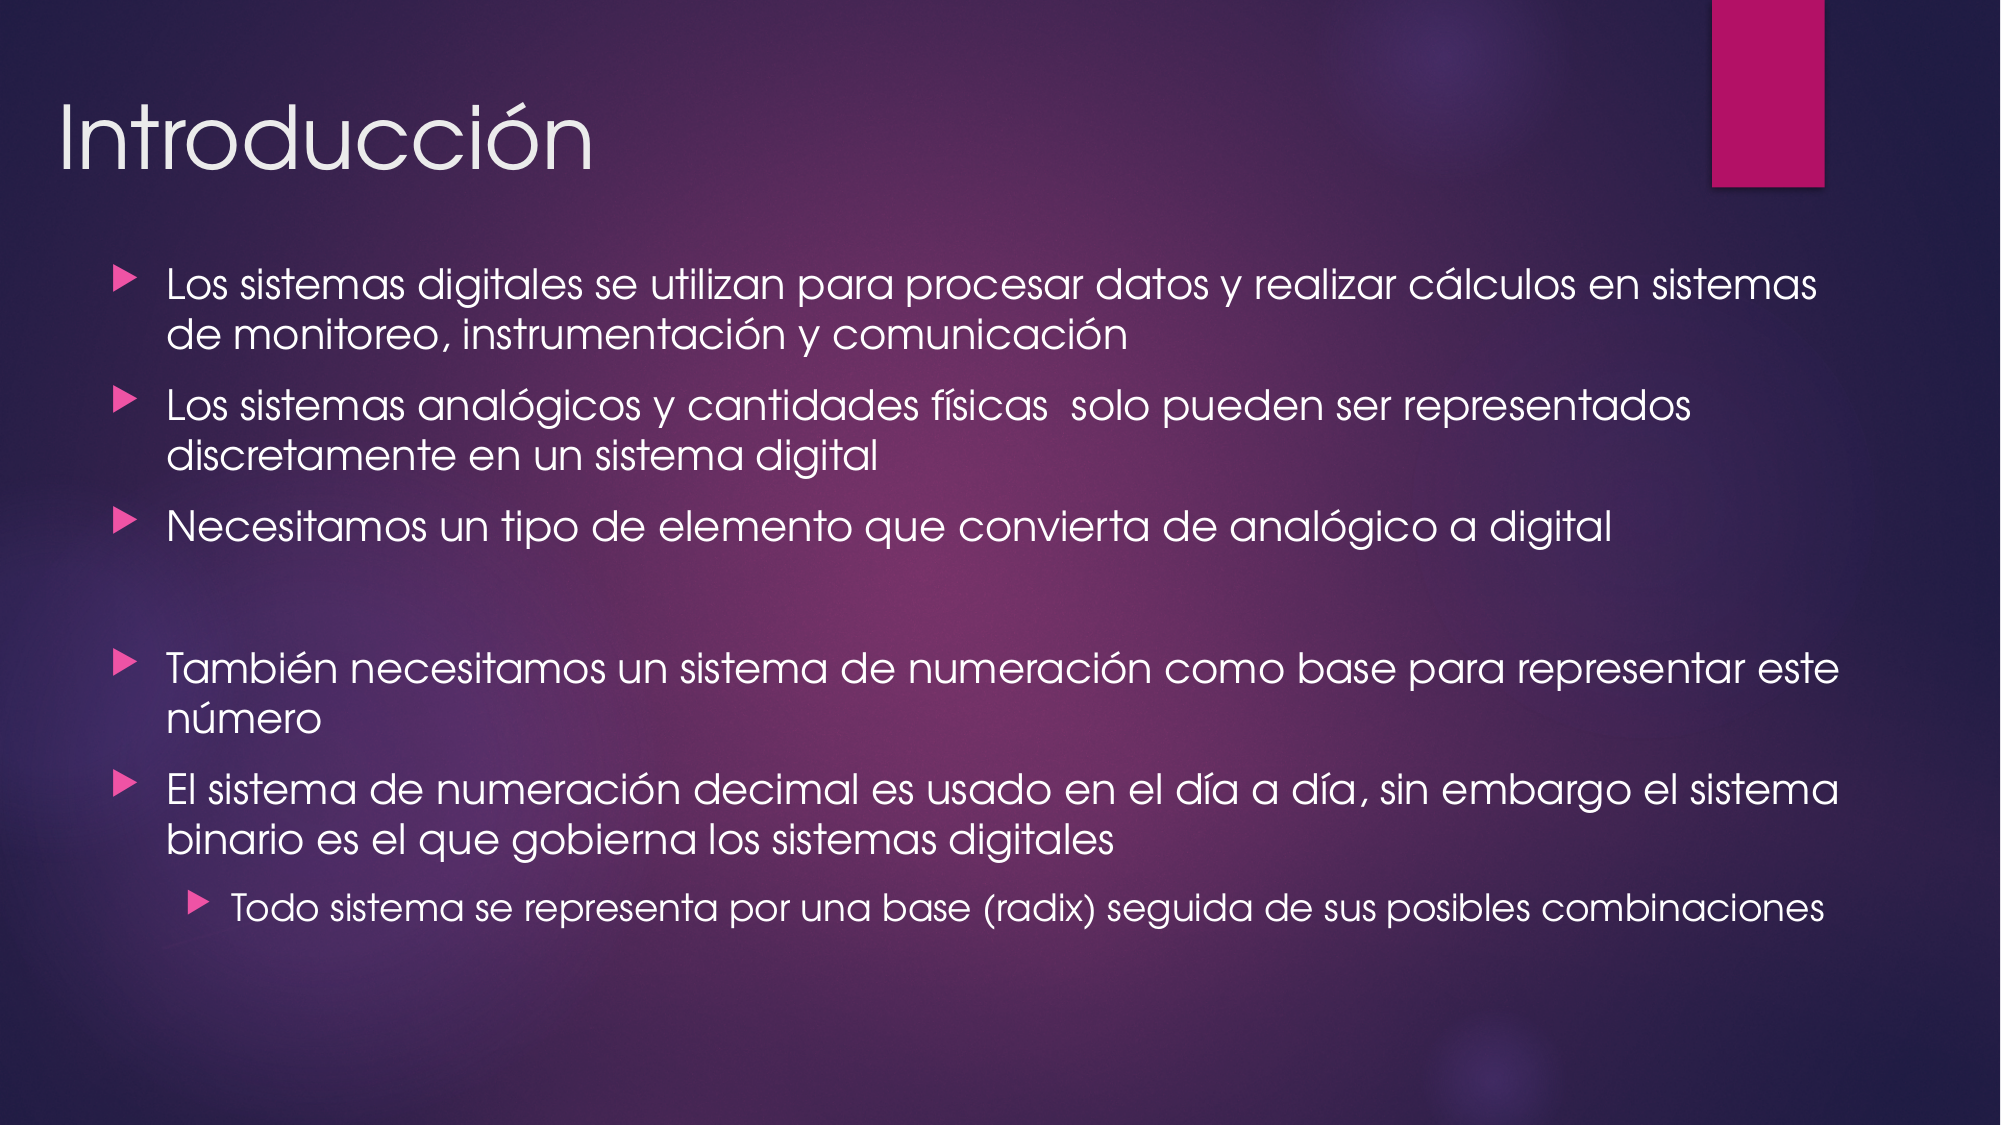

# Introducción
Los sistemas digitales se utilizan para procesar datos y realizar cálculos en sistemas de monitoreo, instrumentación y comunicación
Los sistemas analógicos y cantidades físicas  solo pueden ser representados discretamente en un sistema digital
Necesitamos un tipo de elemento que convierta de analógico a digital

También necesitamos un sistema de numeración como base para representar este número
El sistema de numeración decimal es usado en el día a día, sin embargo el sistema binario es el que gobierna los sistemas digitales
Todo sistema se representa por una base (radix) seguida de sus posibles combinaciones